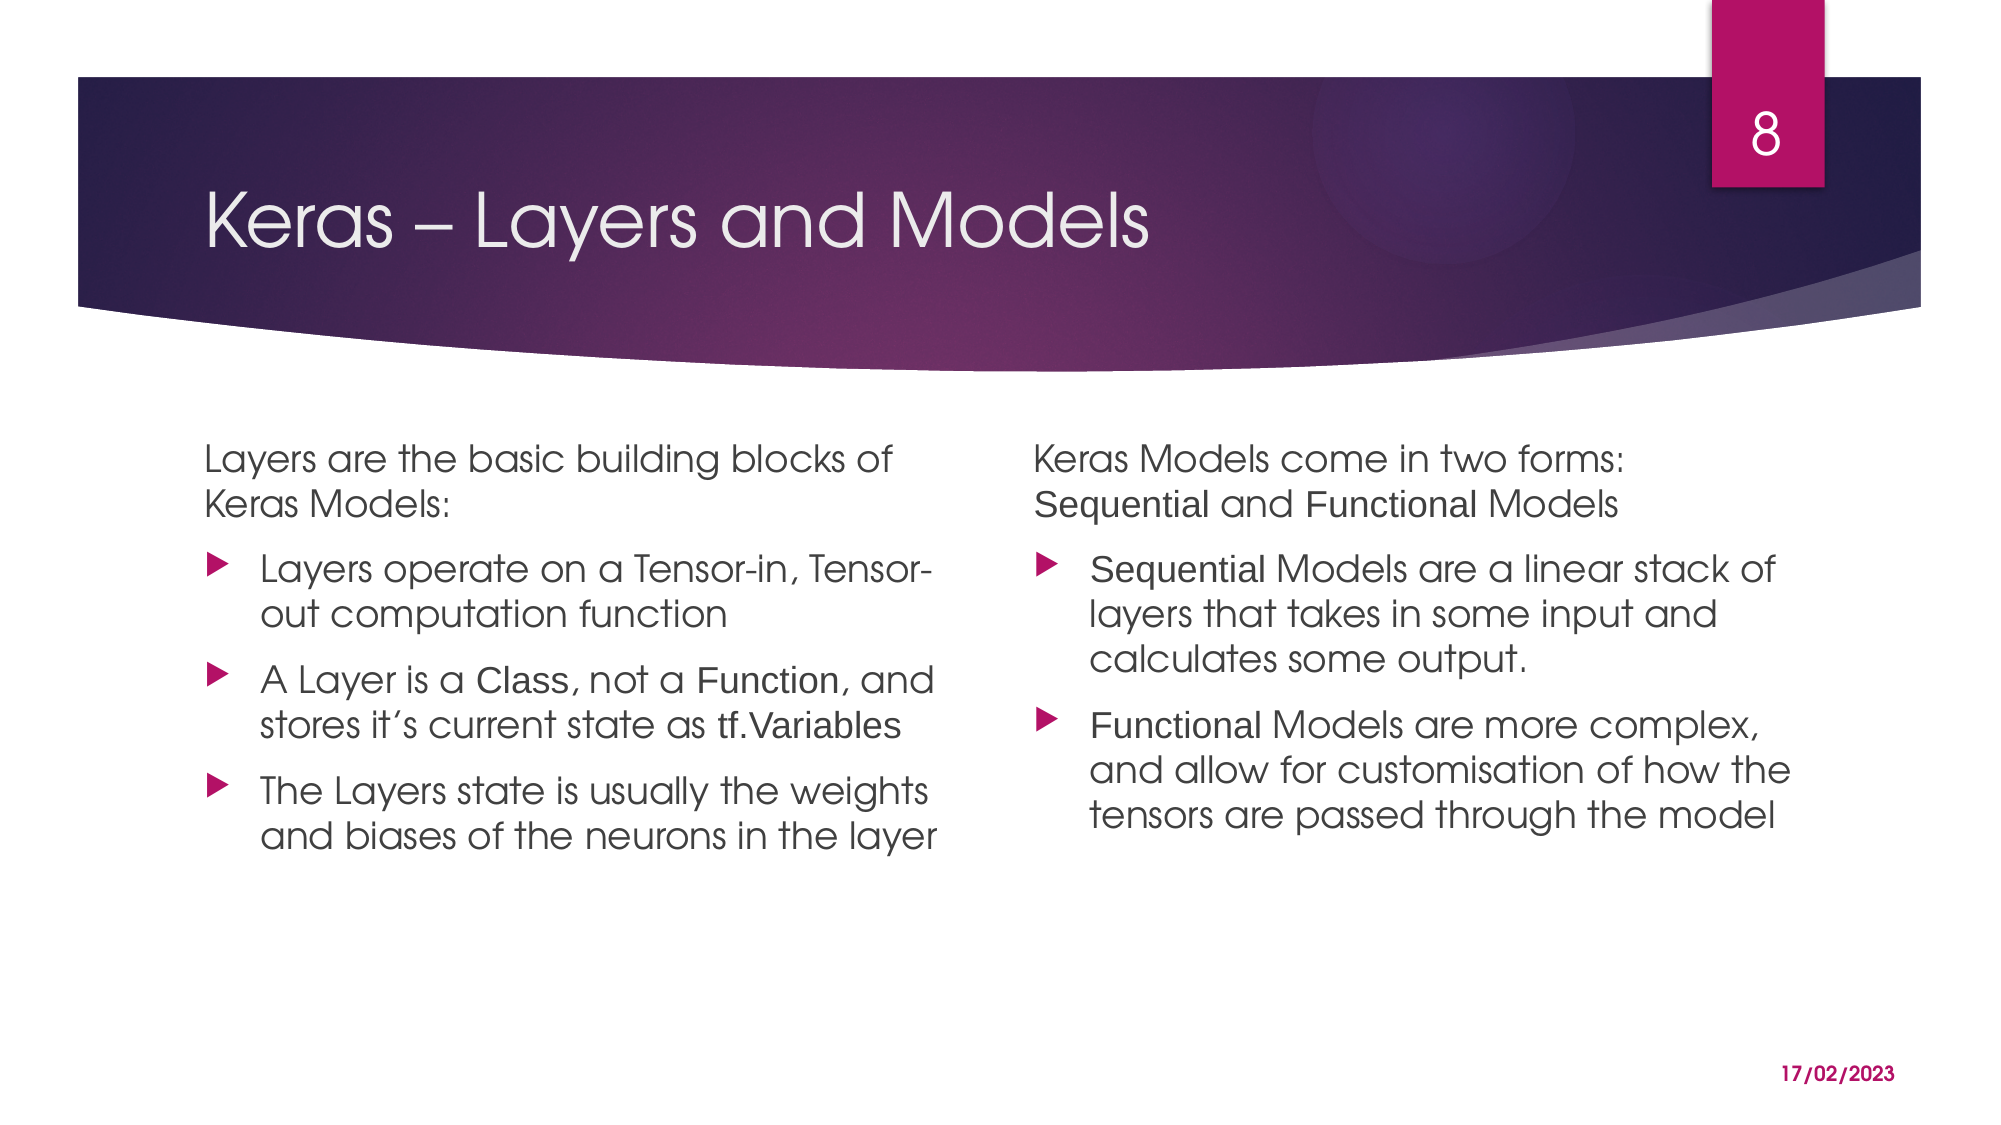

8
# Keras – Layers and Models
Layers are the basic building blocks of Keras Models:
Layers operate on a Tensor-in, Tensor-out computation function
A Layer is a Class, not a Function, and stores it’s current state as tf.Variables
The Layers state is usually the weights and biases of the neurons in the layer
Keras Models come in two forms: Sequential and Functional Models
Sequential Models are a linear stack of layers that takes in some input and calculates some output.
Functional Models are more complex, and allow for customisation of how the tensors are passed through the model
17/02/2023